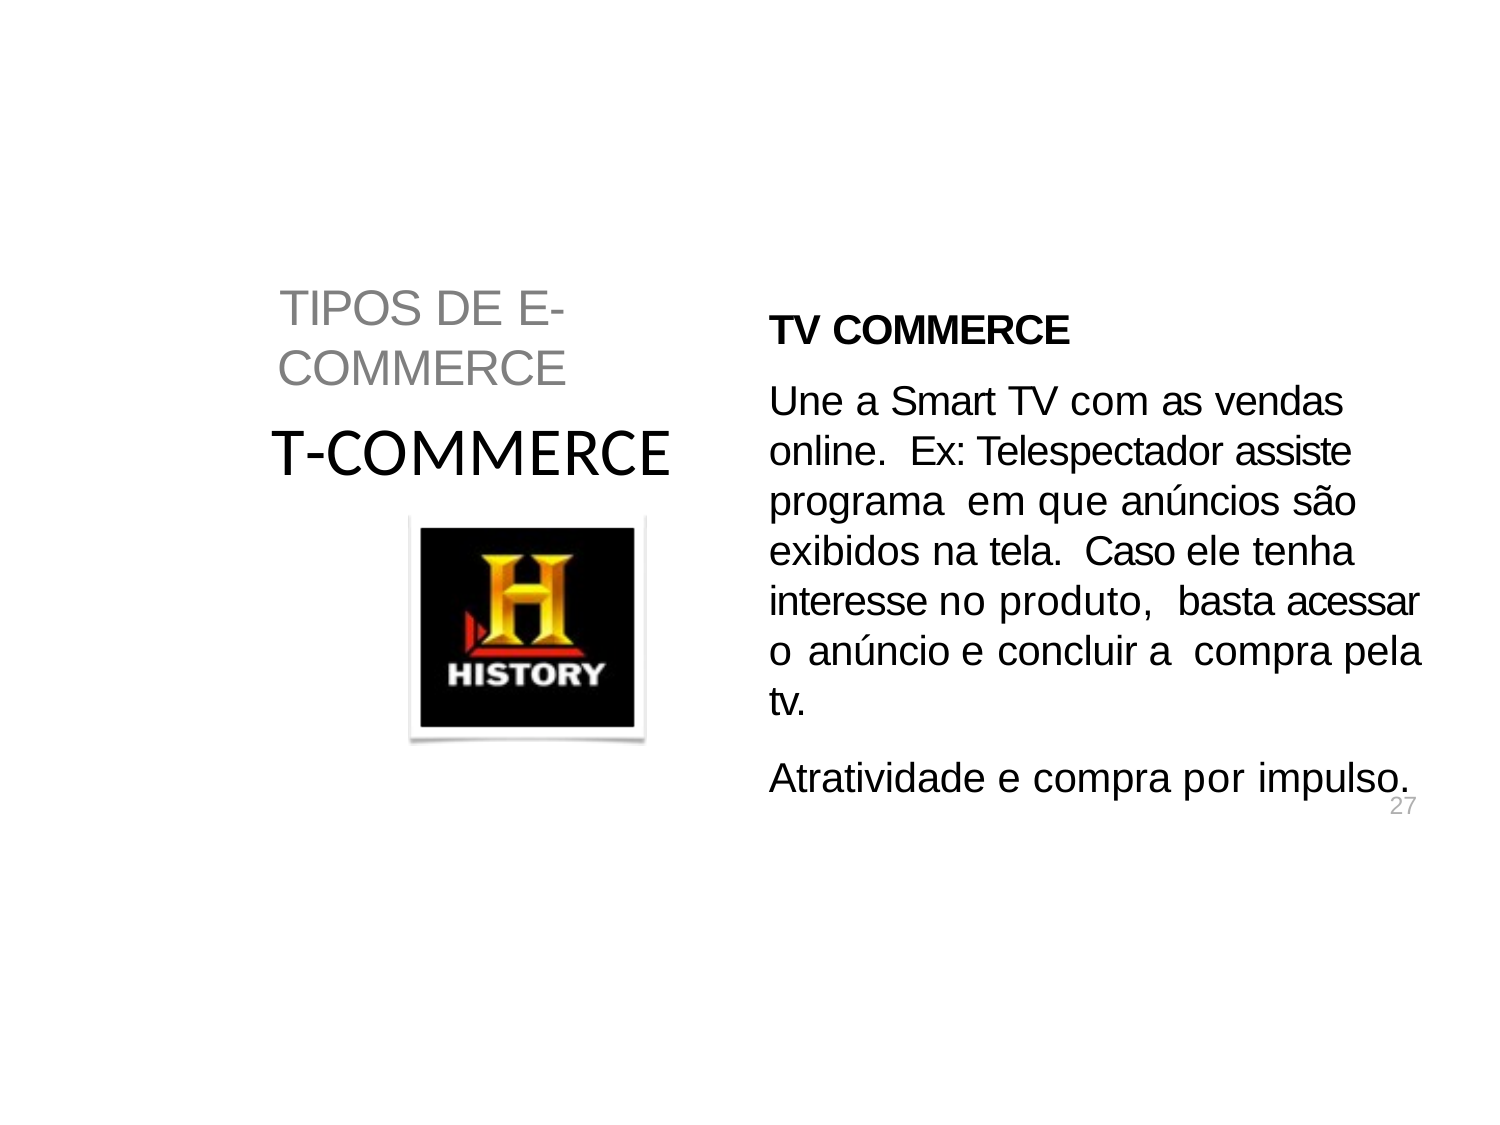

TV COMMERCE
Une a Smart TV com as vendas online.  Ex: Telespectador assiste programa  em que anúncios são exibidos na tela.  Caso ele tenha interesse no produto,  basta acessar o anúncio e concluir a  compra pela tv.
Atratividade e compra por impulso.
# TIPOS DE E-COMMERCE
T-COMMERCE

27